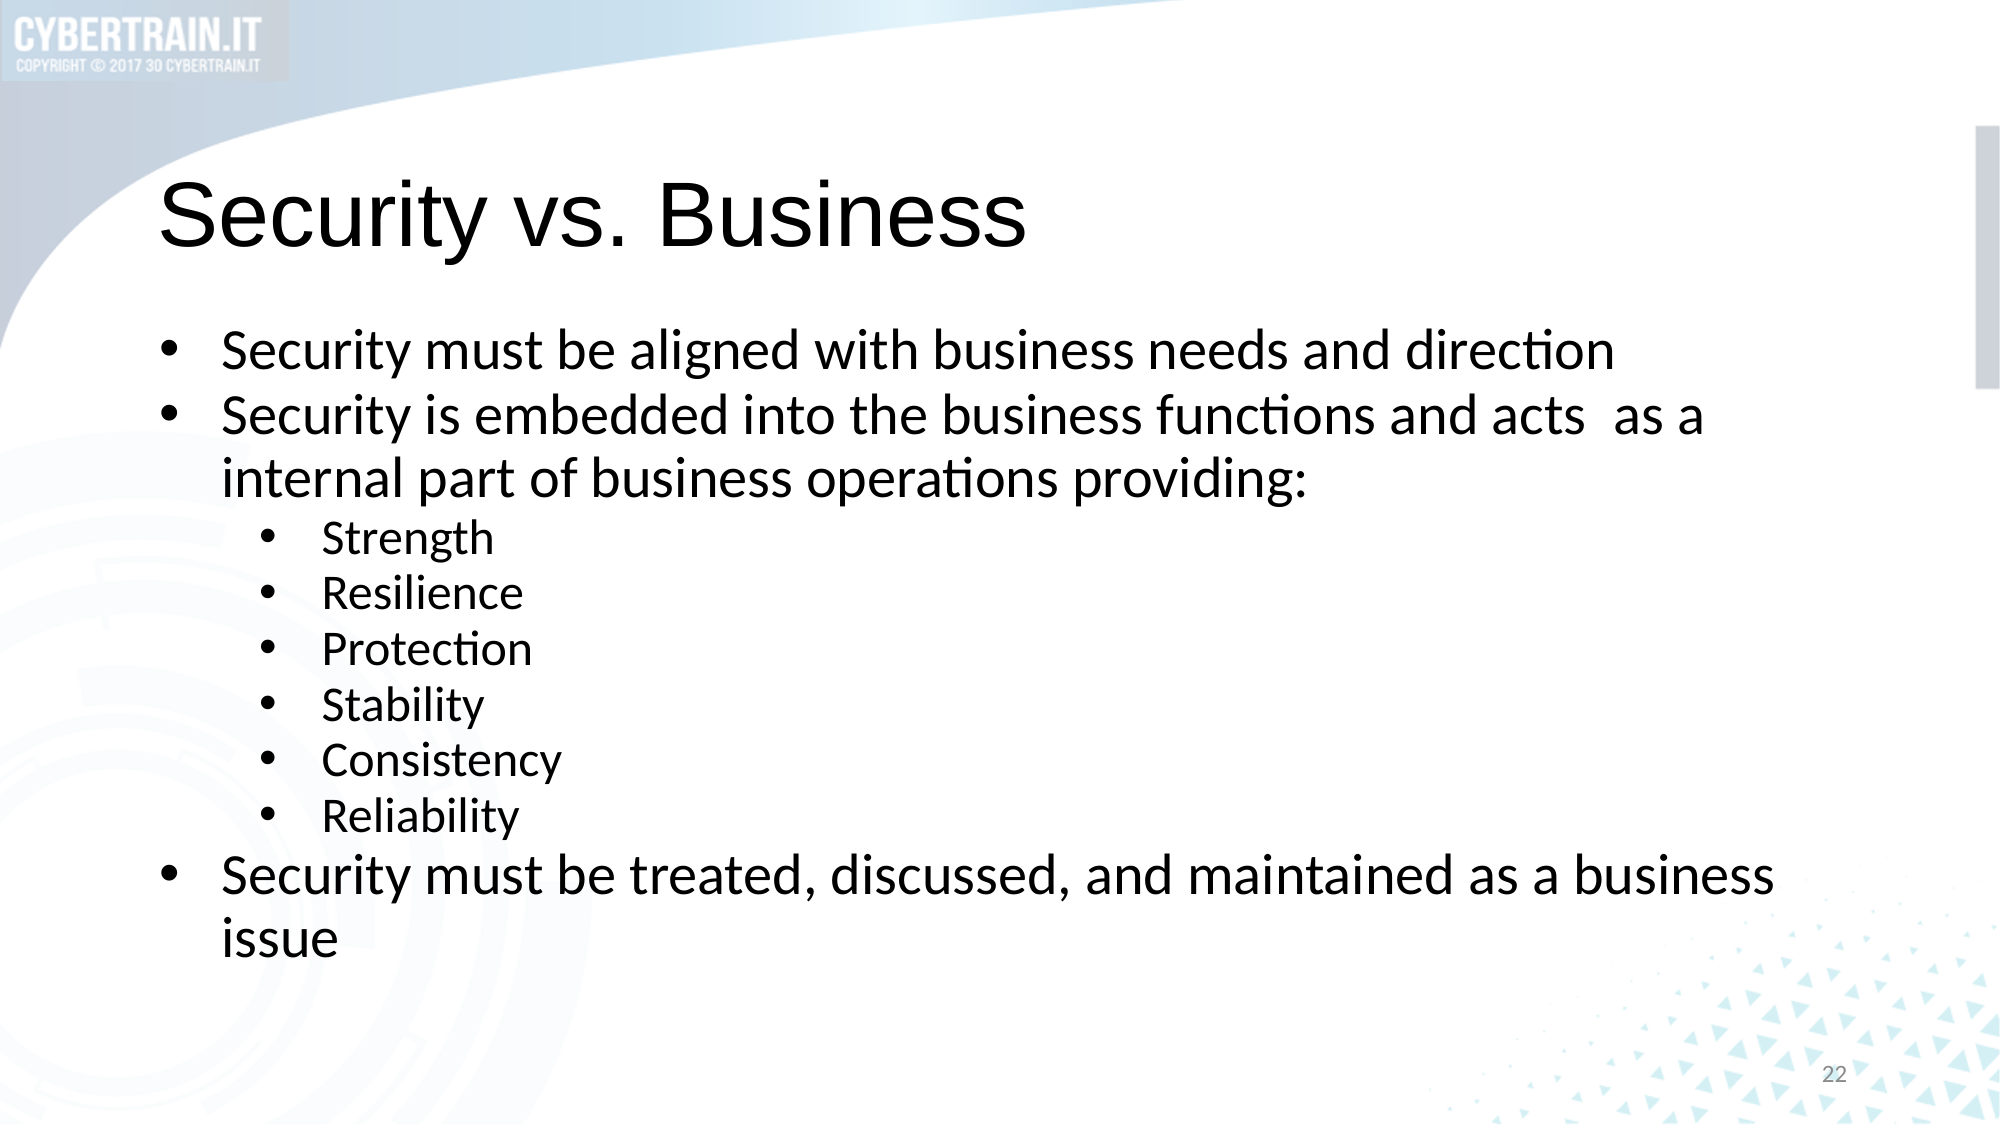

# Security vs. Business
Security must be aligned with business needs and direction
Security is embedded into the business functions and acts  as a internal part of business operations providing:
Strength
Resilience
Protection
Stability
Consistency
Reliability
Security must be treated, discussed, and maintained as a business issue

22